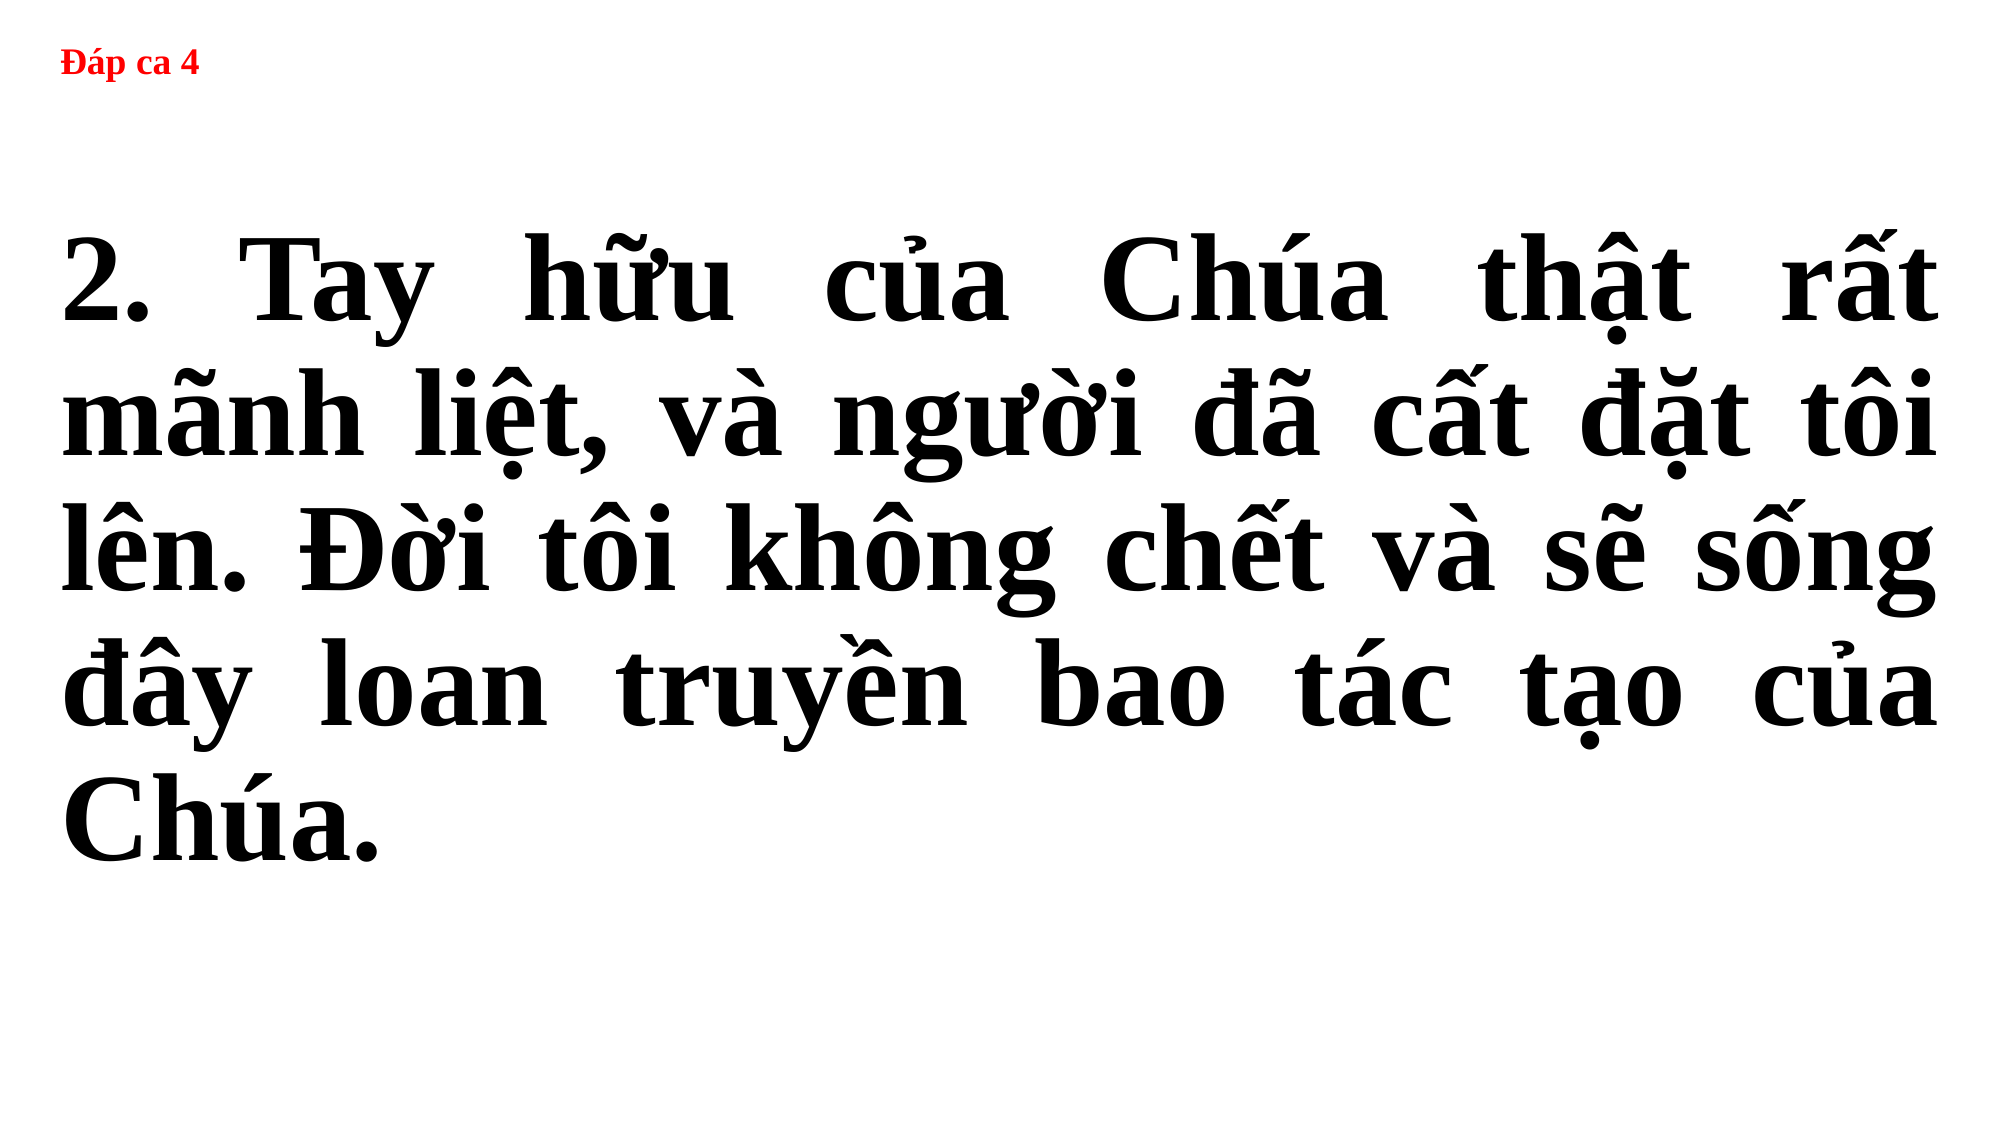

# Đáp ca 4
2. Tay hữu của Chúa thật rất mãnh liệt, và người đã cất đặt tôi lên. Đời tôi không chết và sẽ sống đây loan truyền bao tác tạo của Chúa.